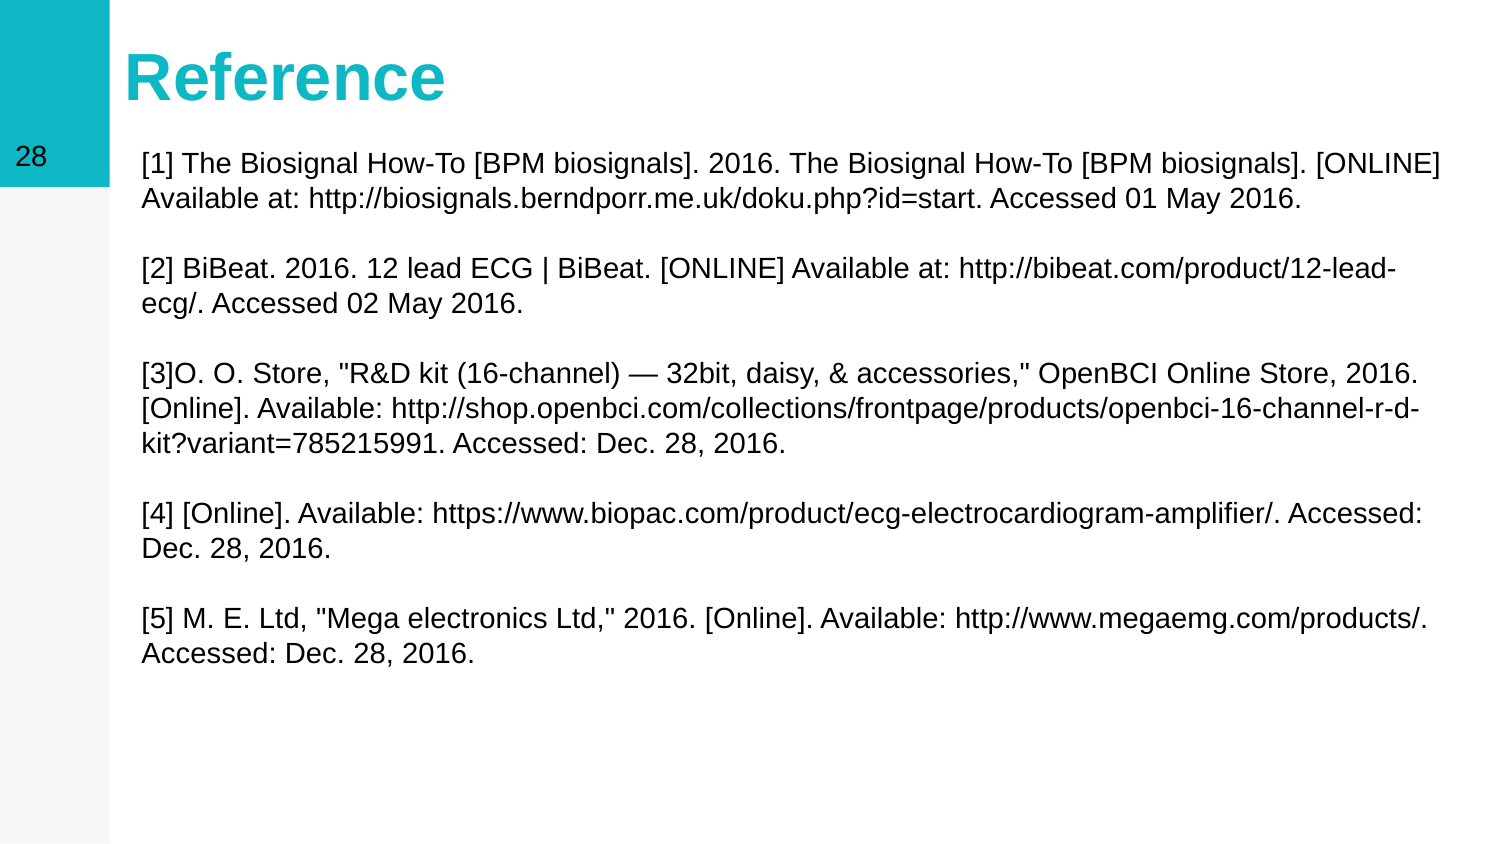

28
# Reference
[1] The Biosignal How-To [BPM biosignals]. 2016. The Biosignal How-To [BPM biosignals]. [ONLINE] Available at: http://biosignals.berndporr.me.uk/doku.php?id=start. Accessed 01 May 2016.

[2] BiBeat. 2016. 12 lead ECG | BiBeat. [ONLINE] Available at: http://bibeat.com/product/12-lead-ecg/. Accessed 02 May 2016.

[3]O. O. Store, "R&D kit (16-channel) — 32bit, daisy, & accessories," OpenBCI Online Store, 2016. [Online]. Available: http://shop.openbci.com/collections/frontpage/products/openbci-16-channel-r-d-kit?variant=785215991. Accessed: Dec. 28, 2016.

[4] [Online]. Available: https://www.biopac.com/product/ecg-electrocardiogram-amplifier/. Accessed: Dec. 28, 2016.

[5] M. E. Ltd, "Mega electronics Ltd," 2016. [Online]. Available: http://www.megaemg.com/products/. Accessed: Dec. 28, 2016.